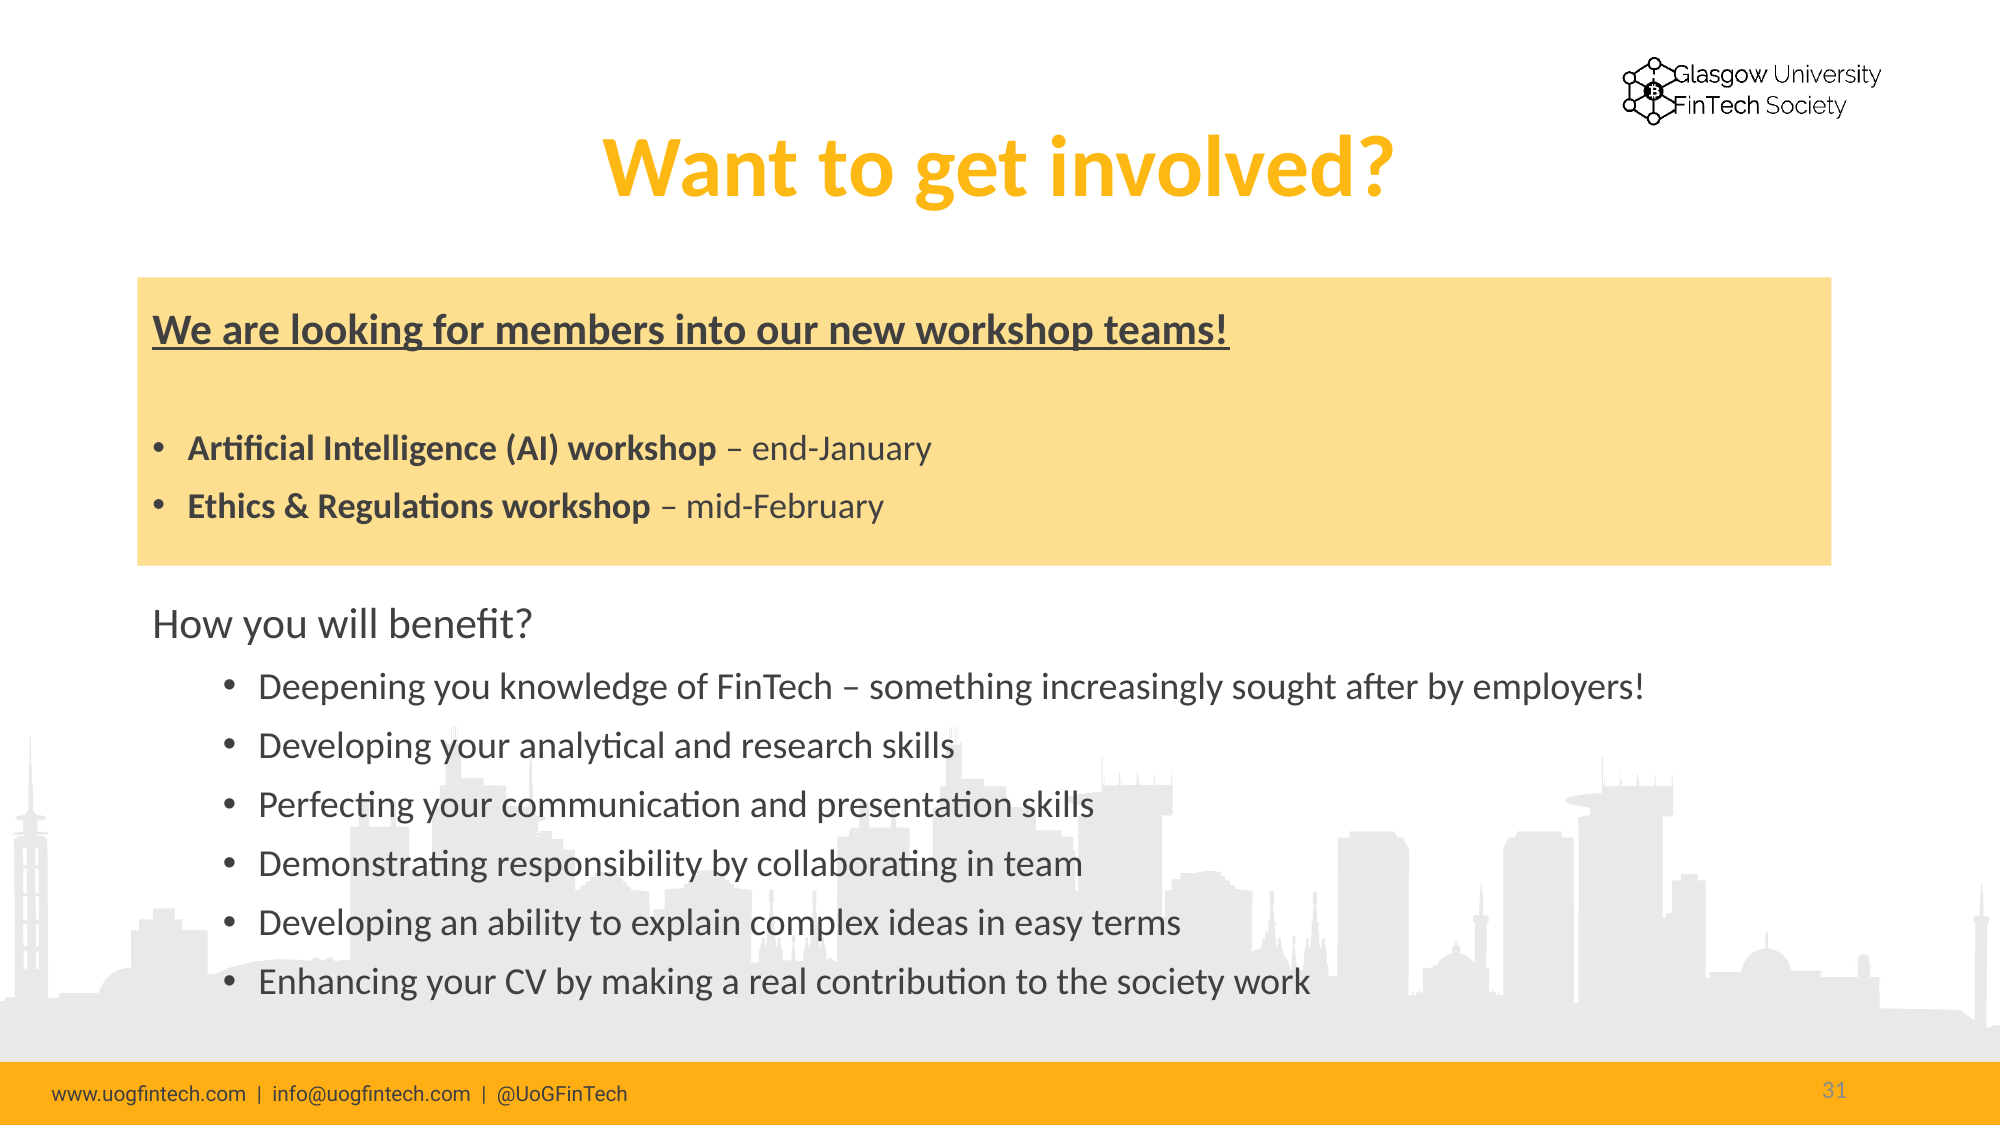

# Want to get involved?

We are looking for members into our new workshop teams!

Artificial Intelligence (AI) workshop – end-January
Ethics & Regulations workshop – mid-February

How you will benefit?
Deepening you knowledge of FinTech – something increasingly sought after by employers!
Developing your analytical and research skills
Perfecting your communication and presentation skills
Demonstrating responsibility by collaborating in team
Developing an ability to explain complex ideas in easy terms
Enhancing your CV by making a real contribution to the society work

31